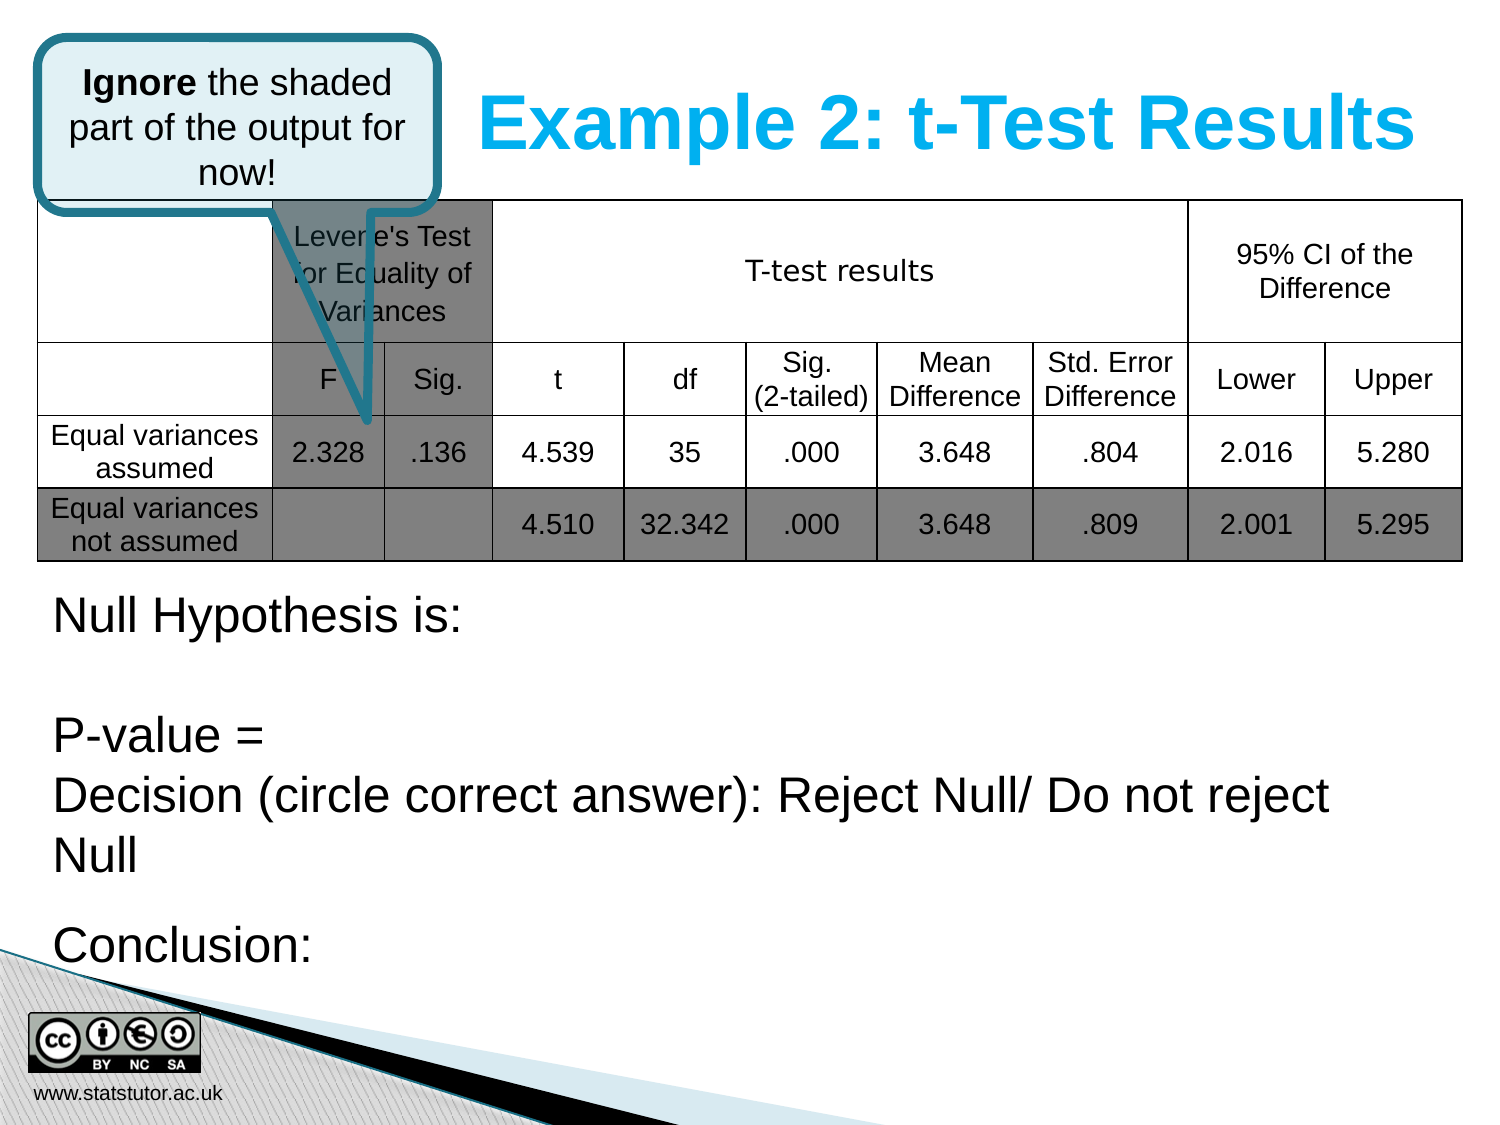

# Example 2: t-Test Results
Ignore the shaded part of the output for now!
|  | Levene's Test for Equality of Variances |  | T-test results |  |  |  |  | 95% CI of the Difference |  |
| --- | --- | --- | --- | --- | --- | --- | --- | --- | --- |
|  | F | Sig. | t | df | Sig. (2-tailed) | Mean Difference | Std. Error Difference | Lower | Upper |
| Equal variances assumed | 2.328 | .136 | 4.539 | 35 | .000 | 3.648 | .804 | 2.016 | 5.280 |
| Equal variances not assumed |  |  | 4.510 | 32.342 | .000 | 3.648 | .809 | 2.001 | 5.295 |
Null Hypothesis is:

P-value =
Decision (circle correct answer): Reject Null/ Do not reject Null

Conclusion:
www.statstutor.ac.uk